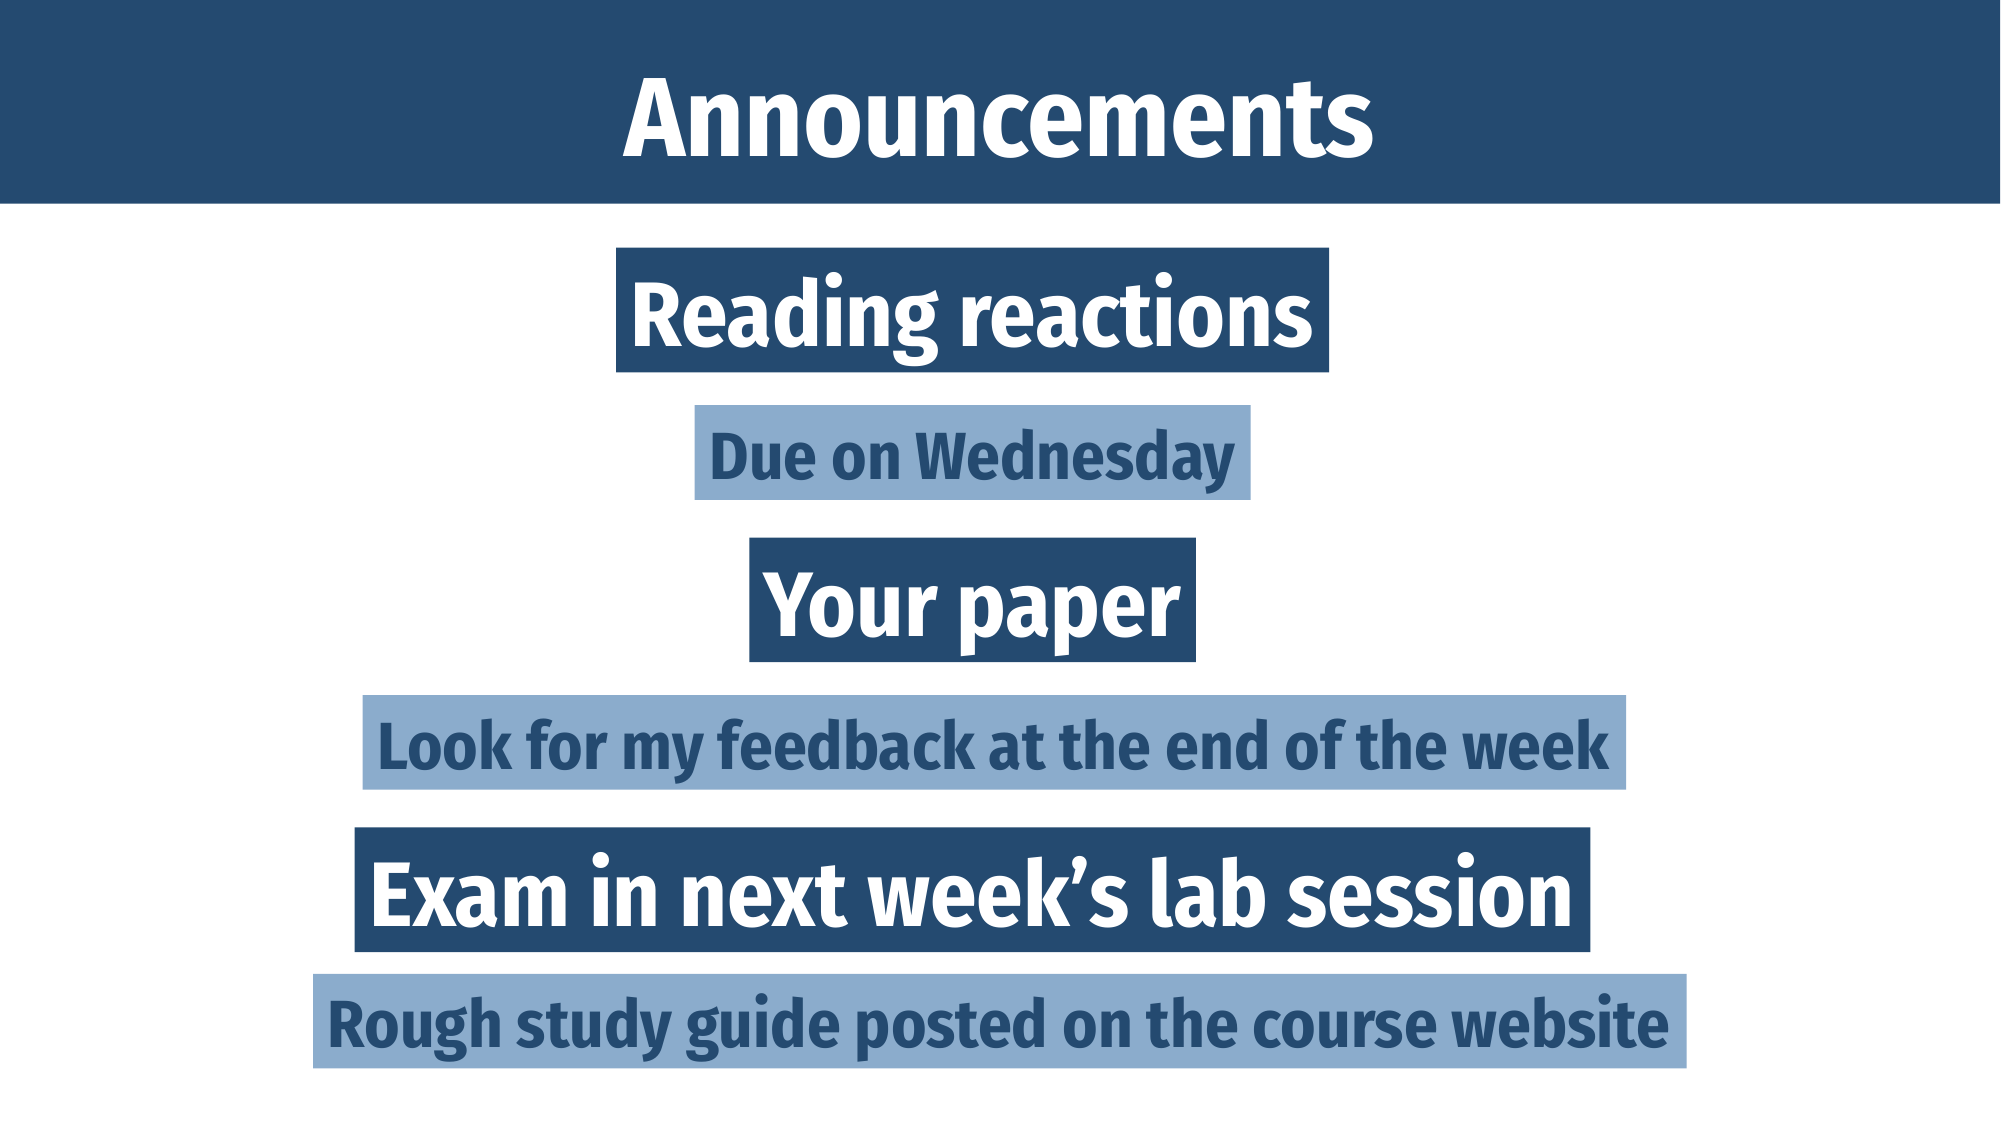

# Announcements
Reading reactions
Due on Wednesday
Your paper
Look for my feedback at the end of the week
Exam in next week’s lab session
Rough study guide posted on the course website